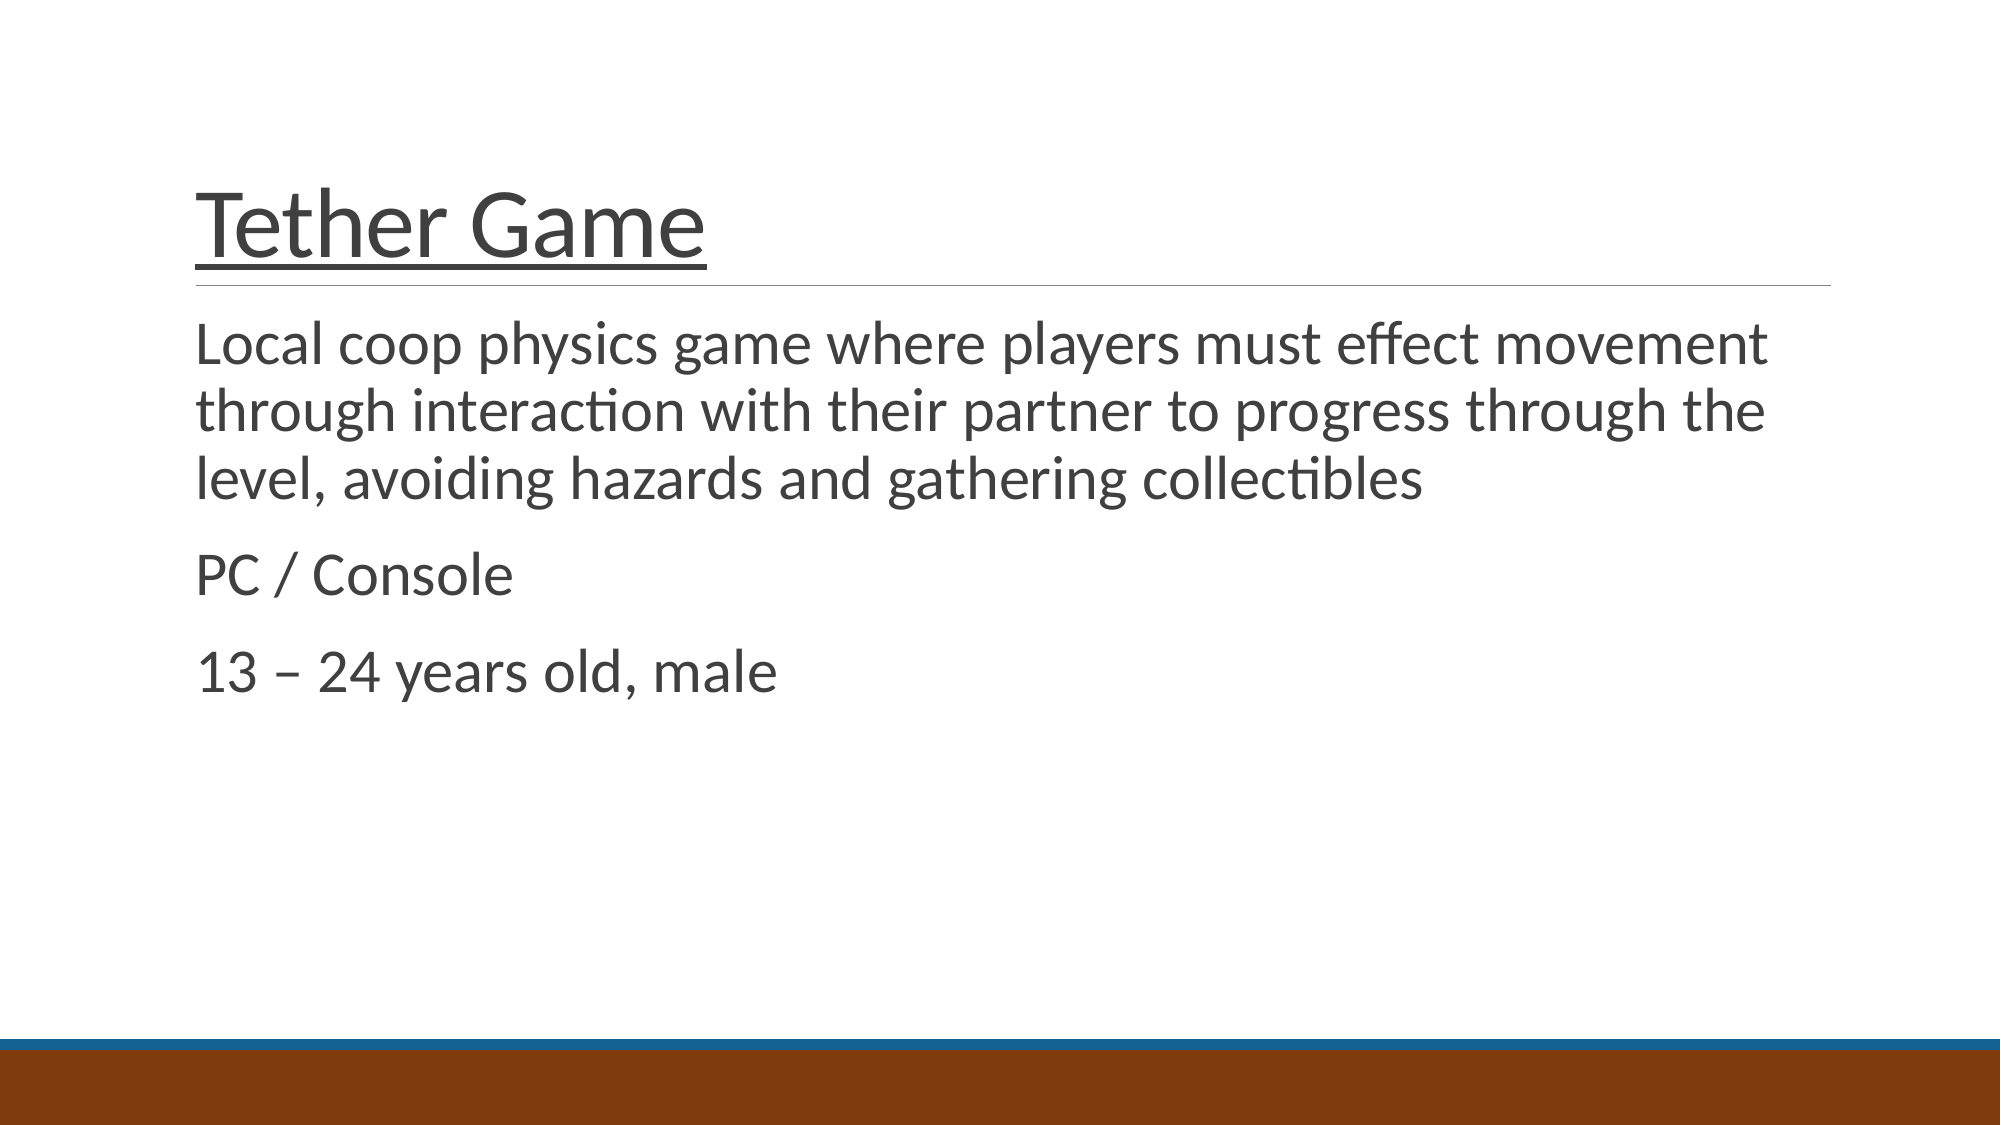

# Tether Game
Local coop physics game where players must effect movement through interaction with their partner to progress through the level, avoiding hazards and gathering collectibles
PC / Console
13 – 24 years old, male